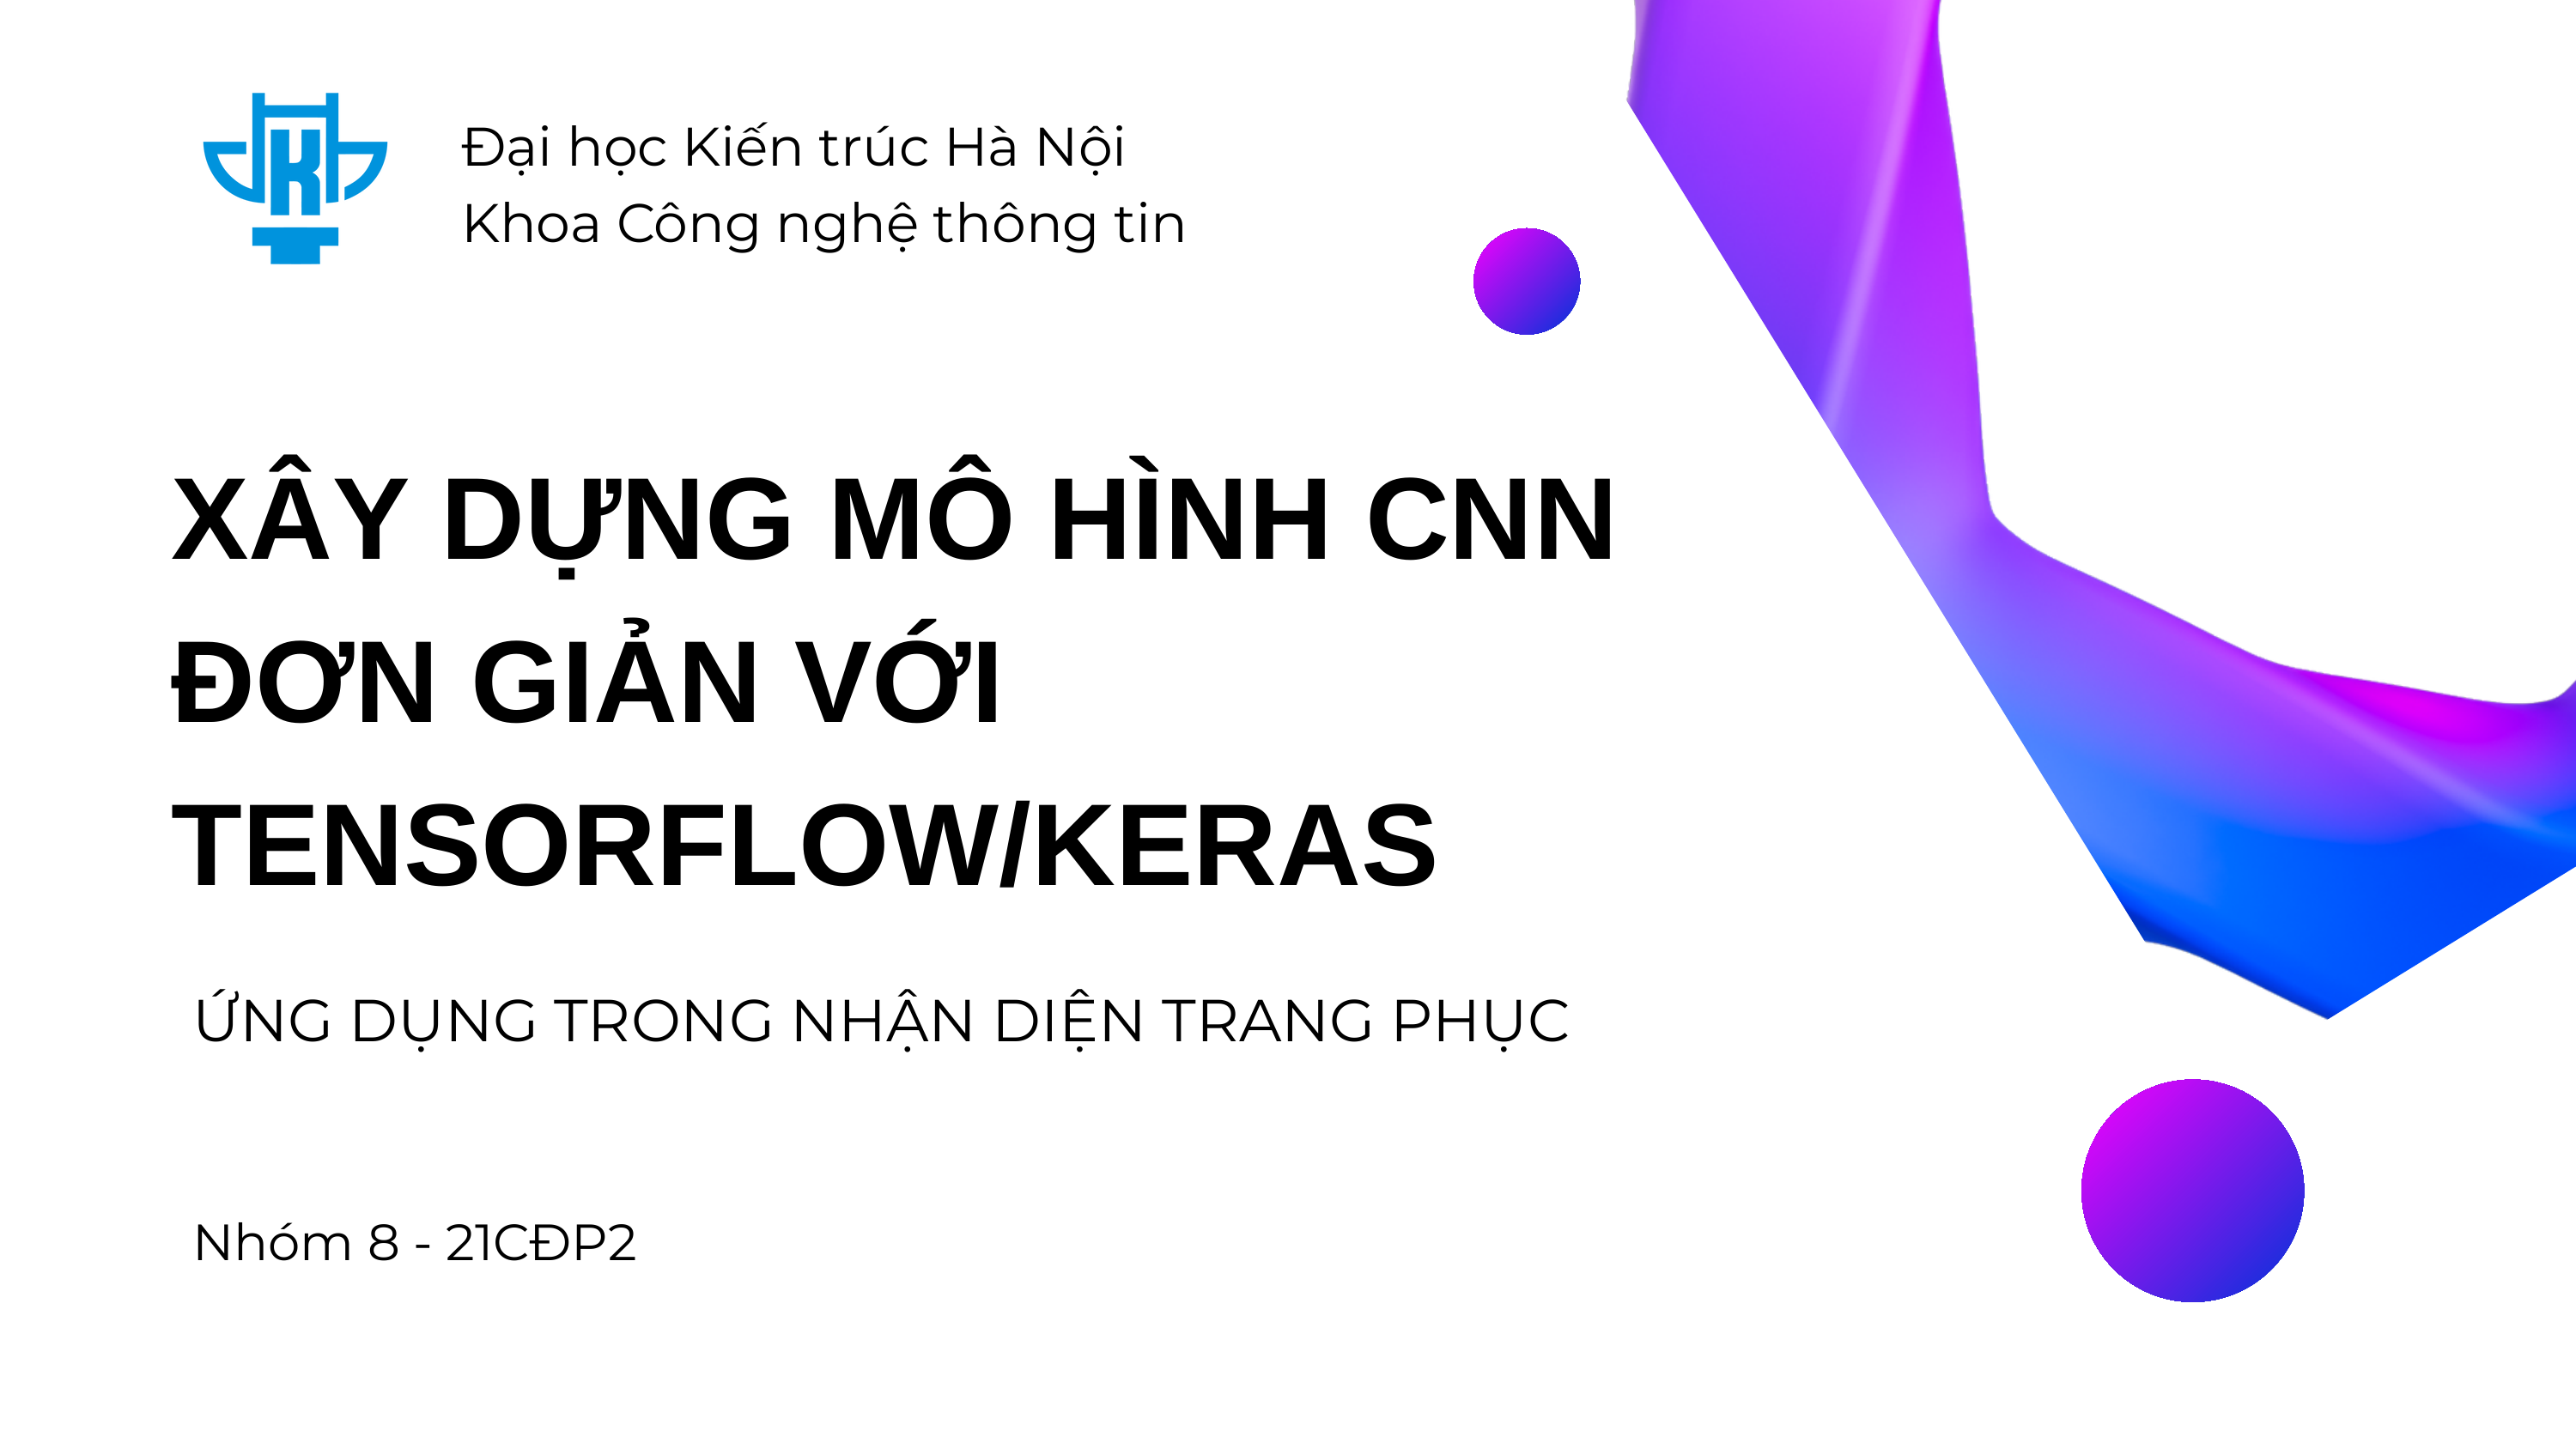

Đại học Kiến trúc Hà Nội
Khoa Công nghệ thông tin

XÂY DỰNG MÔ HÌNH CNN ĐƠN GIẢN VỚI TENSORFLOW/KERAS
ỨNG DỤNG TRONG NHẬN DIỆN TRANG PHỤC

Nhóm 8 - 21CĐP2